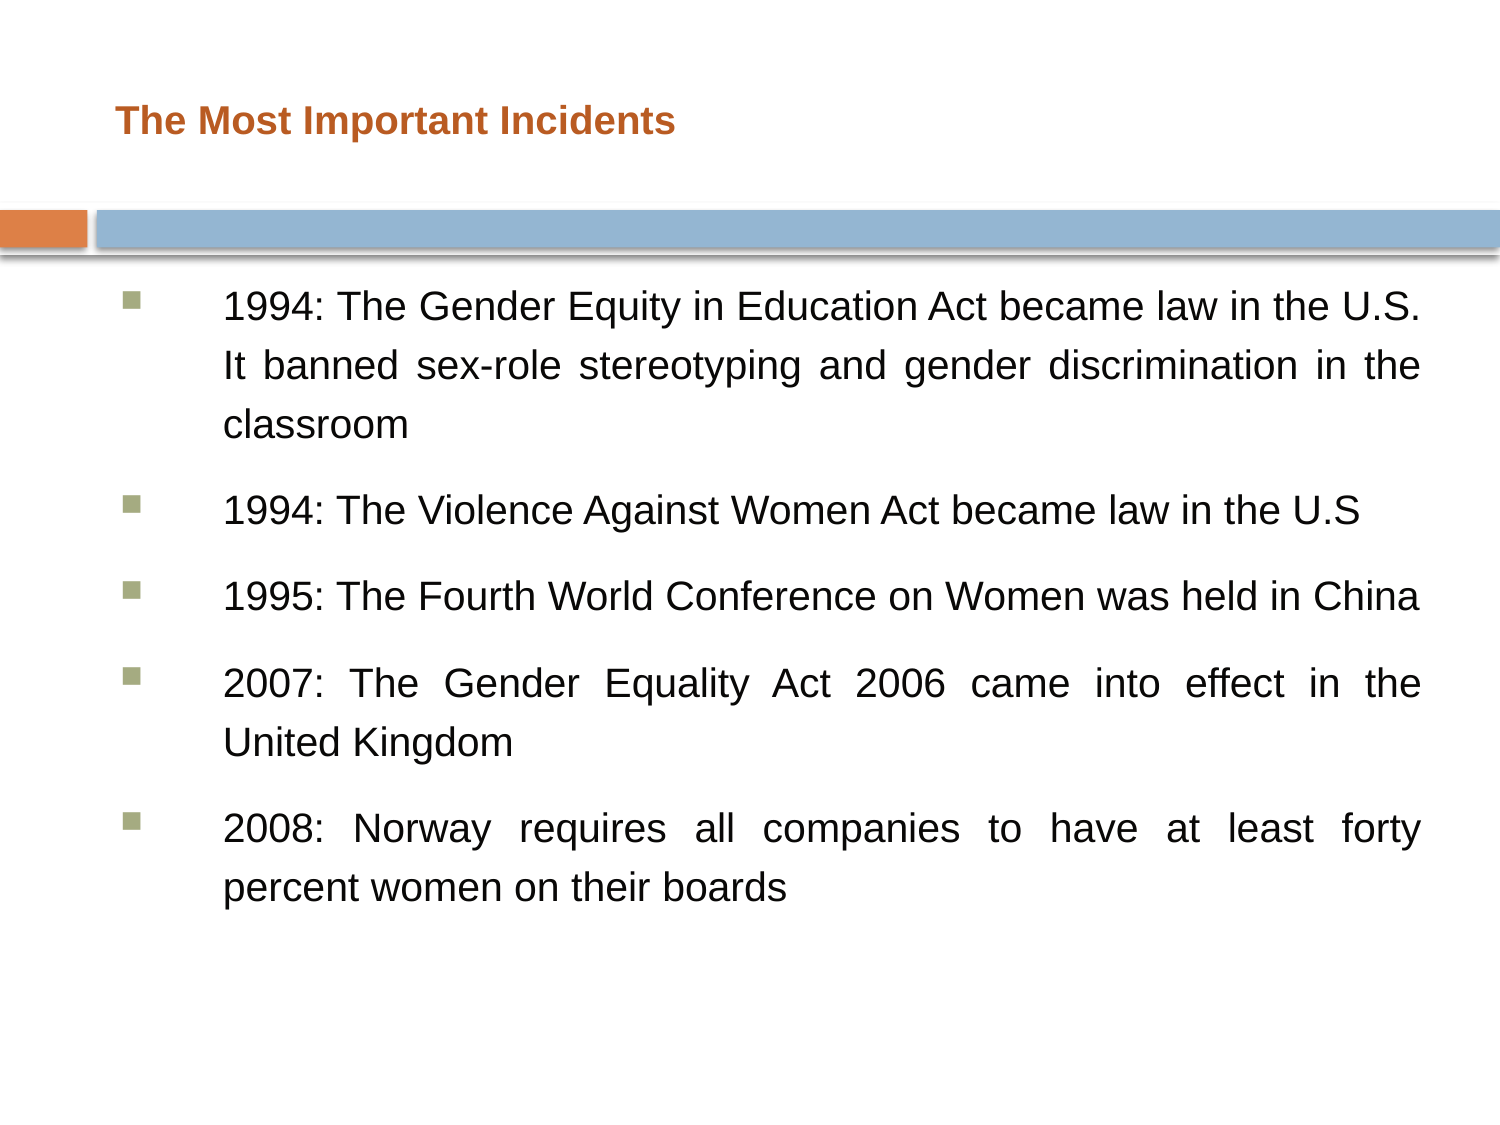

# The Most Important Incidents
1994: The Gender Equity in Education Act became law in the U.S. It banned sex-role stereotyping and gender discrimination in the classroom
1994: The Violence Against Women Act became law in the U.S
1995: The Fourth World Conference on Women was held in China
2007: The Gender Equality Act 2006 came into effect in the United Kingdom
2008: Norway requires all companies to have at least forty percent women on their boards